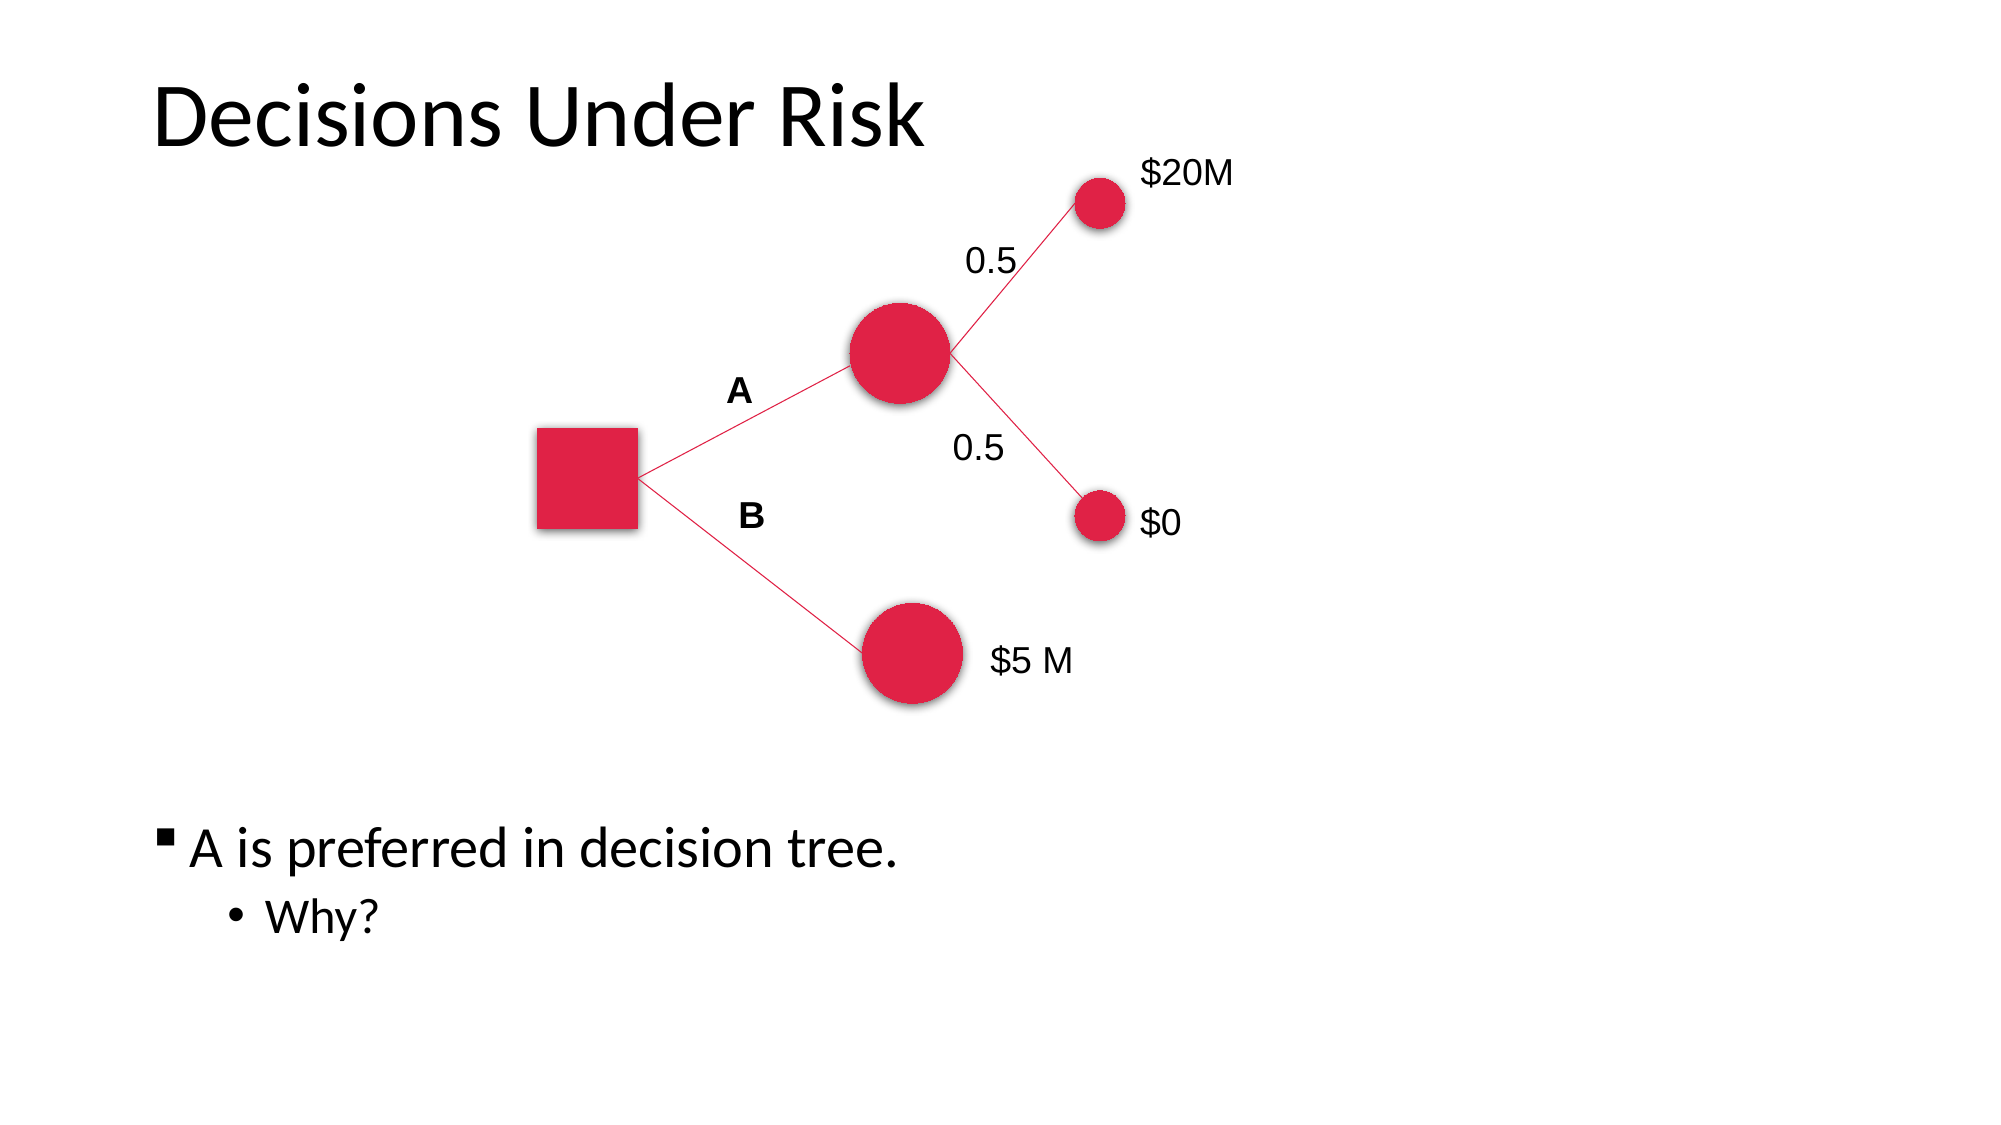

# Decisions Under Risk
$20M

A is preferred in decision tree.
Why?

0.5

A
0.5

B

$0

$5 M